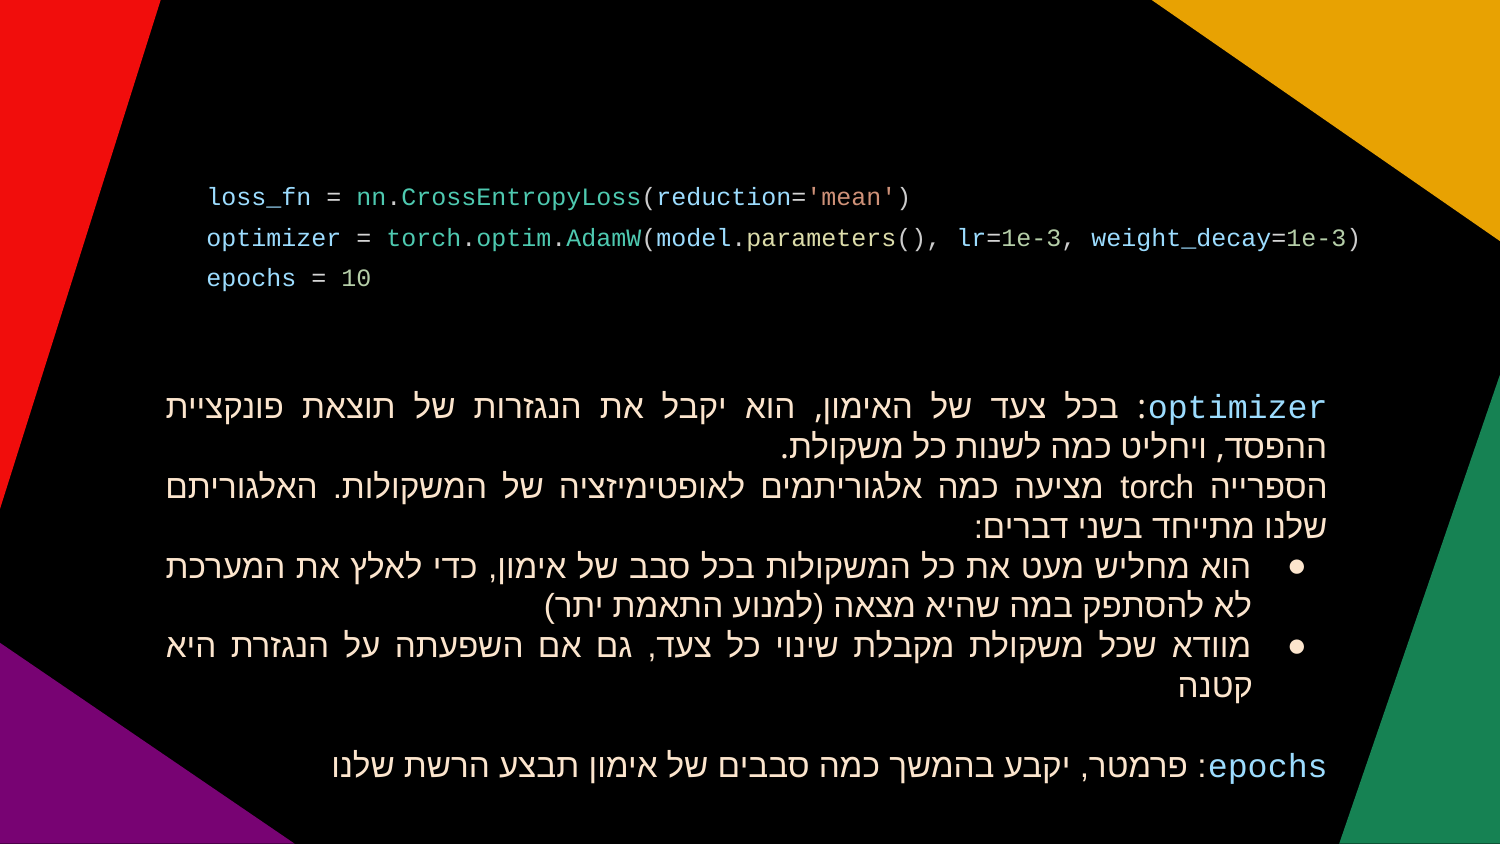

# loss_fn = nn.CrossEntropyLoss(reduction='mean')
   optimizer = torch.optim.AdamW(model.parameters(), lr=1e-3, weight_decay=1e-3)
   epochs = 10

optimizer: בכל צעד של האימון, הוא יקבל את הנגזרות של תוצאת פונקציית ההפסד, ויחליט כמה לשנות כל משקולת.
הספרייה torch מציעה כמה אלגוריתמים לאופטימיזציה של המשקולות. האלגוריתם שלנו מתייחד בשני דברים:
הוא מחליש מעט את כל המשקולות בכל סבב של אימון, כדי לאלץ את המערכת לא להסתפק במה שהיא מצאה (למנוע התאמת יתר)
מוודא שכל משקולת מקבלת שינוי כל צעד, גם אם השפעתה על הנגזרת היא קטנה

epochs: פרמטר, יקבע בהמשך כמה סבבים של אימון תבצע הרשת שלנו